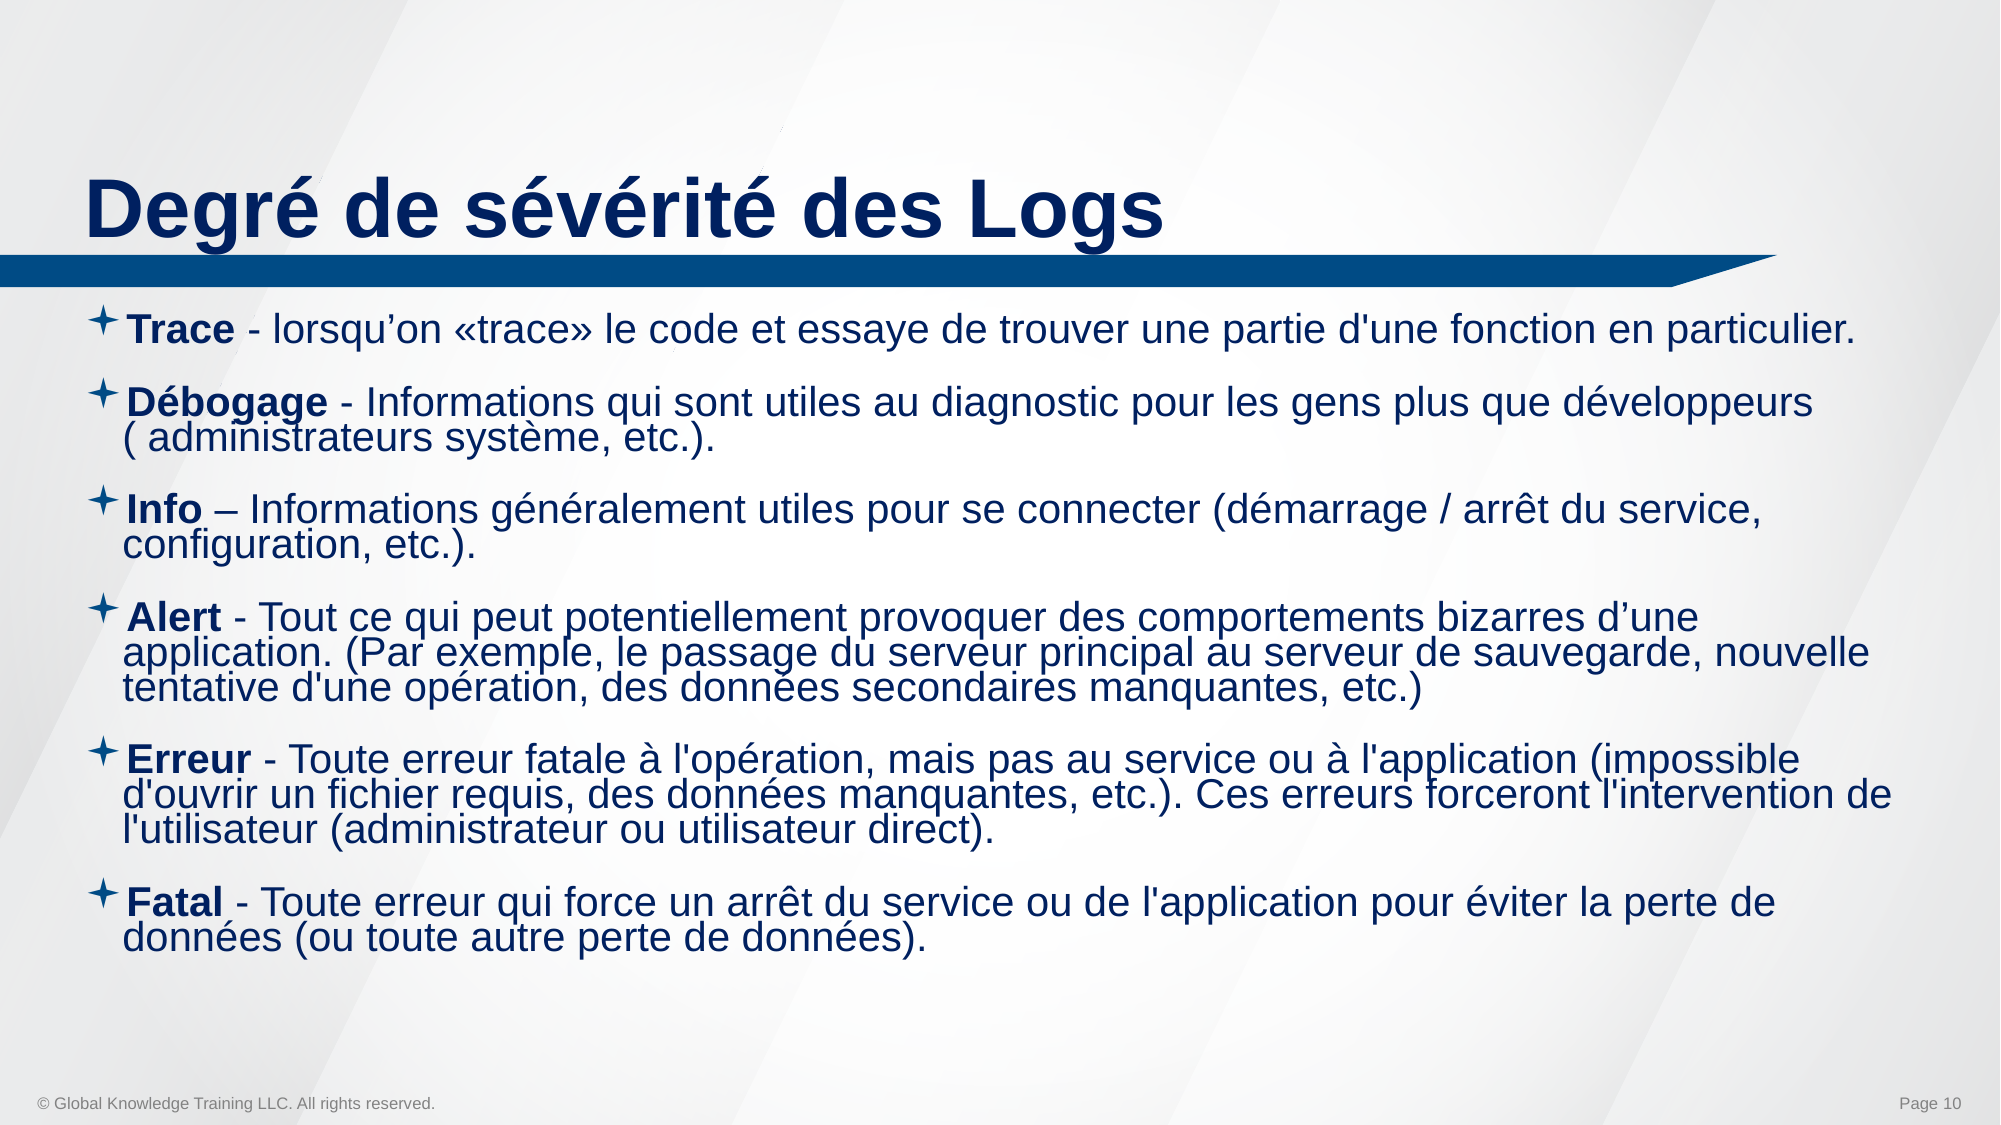

# Degré de sévérité des Logs
Trace - lorsqu’on «trace» le code et essaye de trouver une partie d'une fonction en particulier.
Débogage - Informations qui sont utiles au diagnostic pour les gens plus que développeurs ( administrateurs système, etc.).
Info – Informations généralement utiles pour se connecter (démarrage / arrêt du service, configuration, etc.).
Alert - Tout ce qui peut potentiellement provoquer des comportements bizarres d’une application. (Par exemple, le passage du serveur principal au serveur de sauvegarde, nouvelle tentative d'une opération, des données secondaires manquantes, etc.)
Erreur - Toute erreur fatale à l'opération, mais pas au service ou à l'application (impossible d'ouvrir un fichier requis, des données manquantes, etc.). Ces erreurs forceront l'intervention de l'utilisateur (administrateur ou utilisateur direct).
Fatal - Toute erreur qui force un arrêt du service ou de l'application pour éviter la perte de données (ou toute autre perte de données).